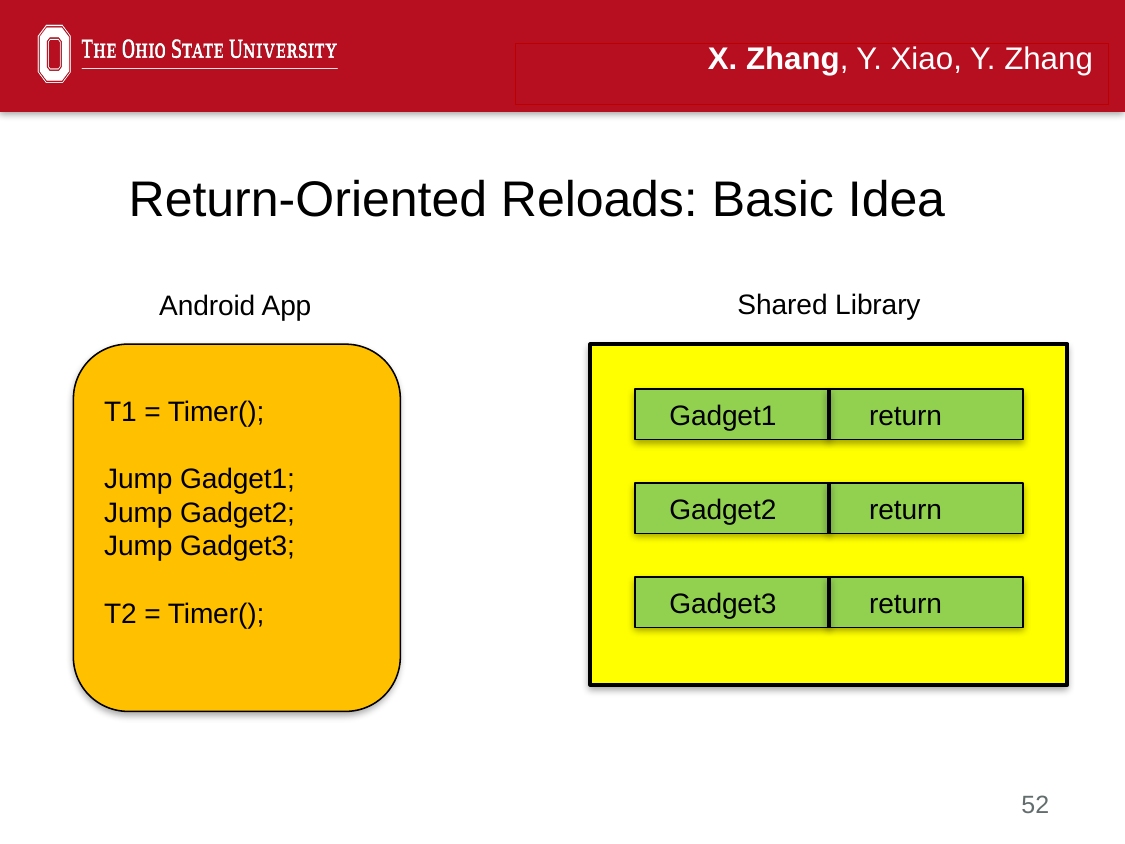

X. Zhang, Y. Xiao, Y. Zhang
Return-Oriented Reloads: Basic Idea
Shared Library
Android App

T1 = Timer();

Jump Gadget1;
Jump Gadget2;
Jump Gadget3;

T2 = Timer();

Gadget1            return
Gadget2            return
Gadget3            return